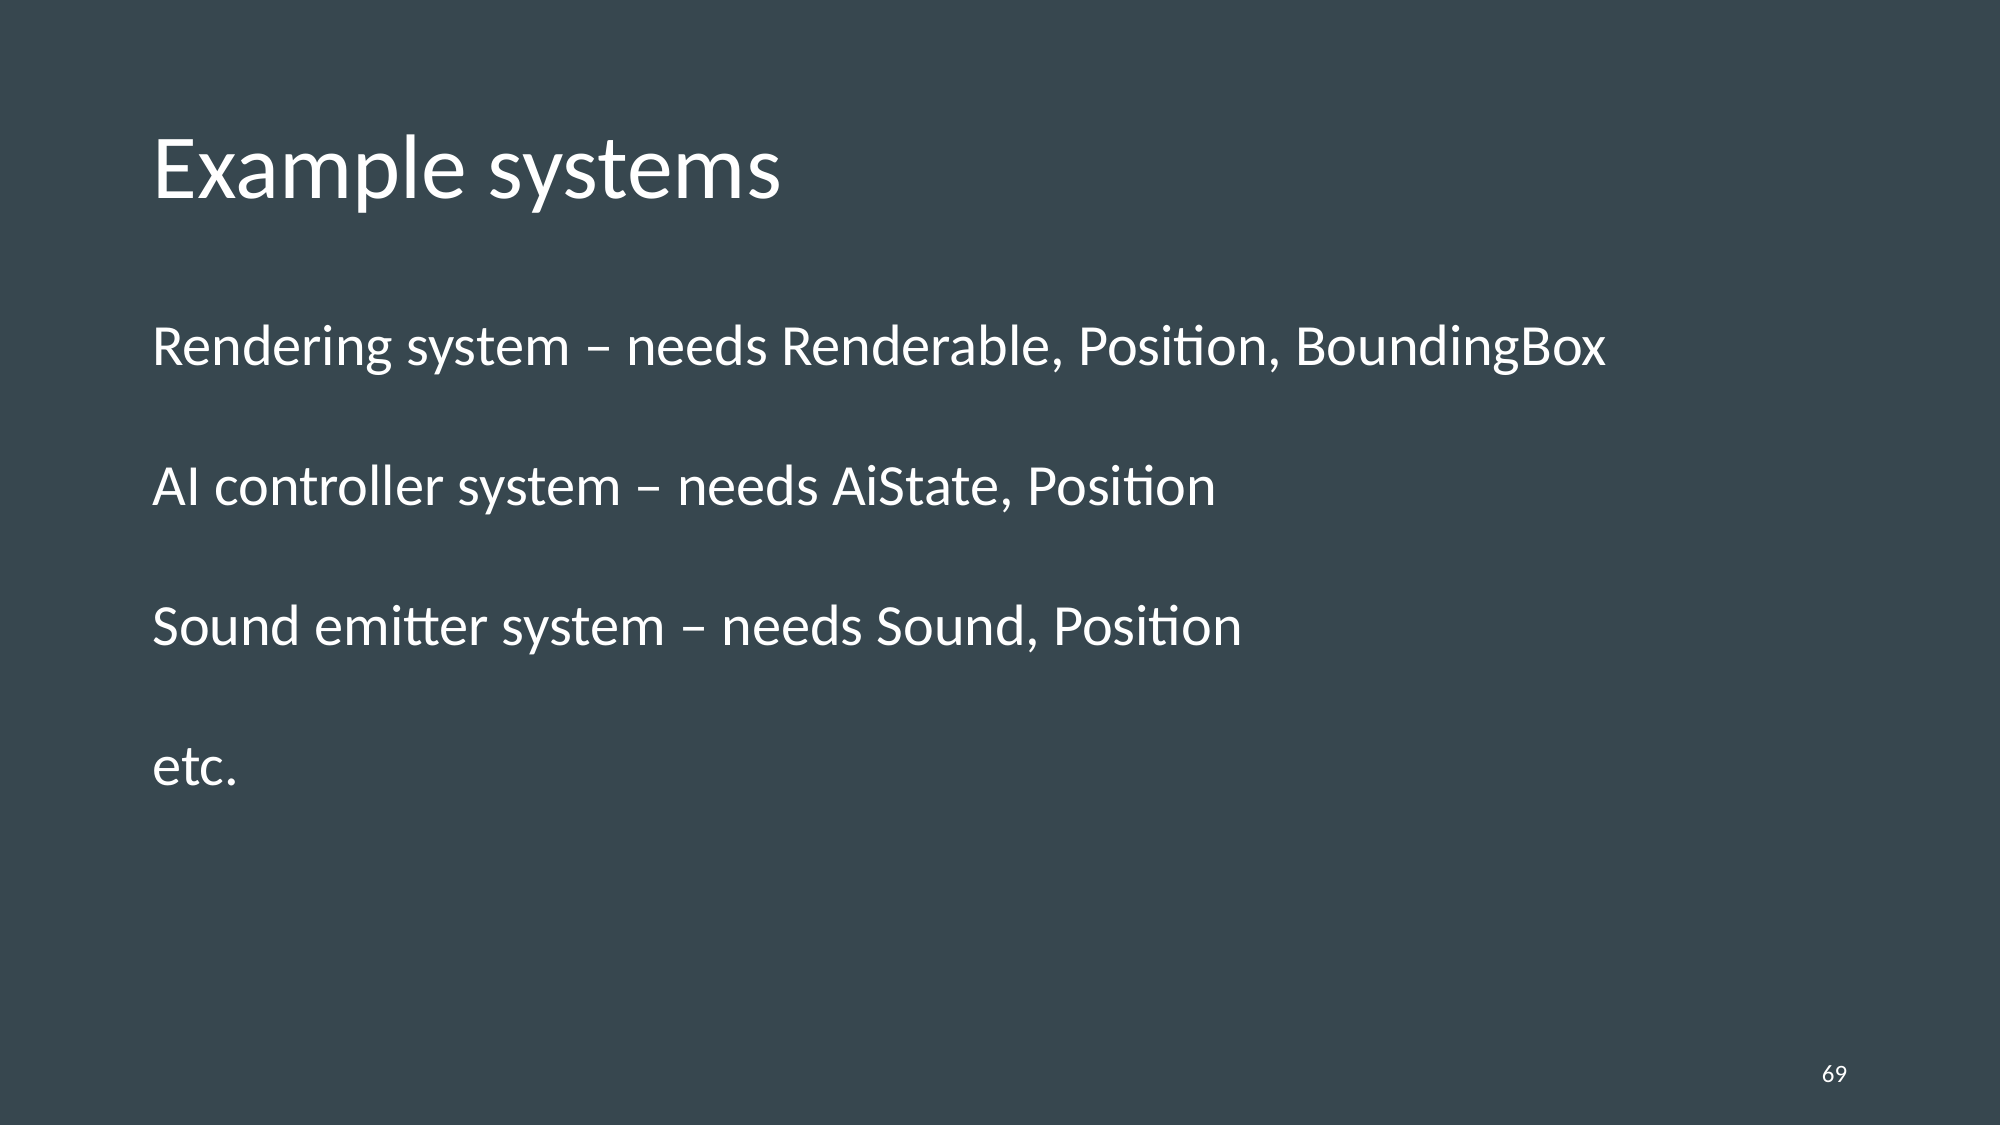

# Example systems
Rendering system – needs Renderable, Position, BoundingBox

AI controller system – needs AiState, Position

Sound emitter system – needs Sound, Position

etc.
69